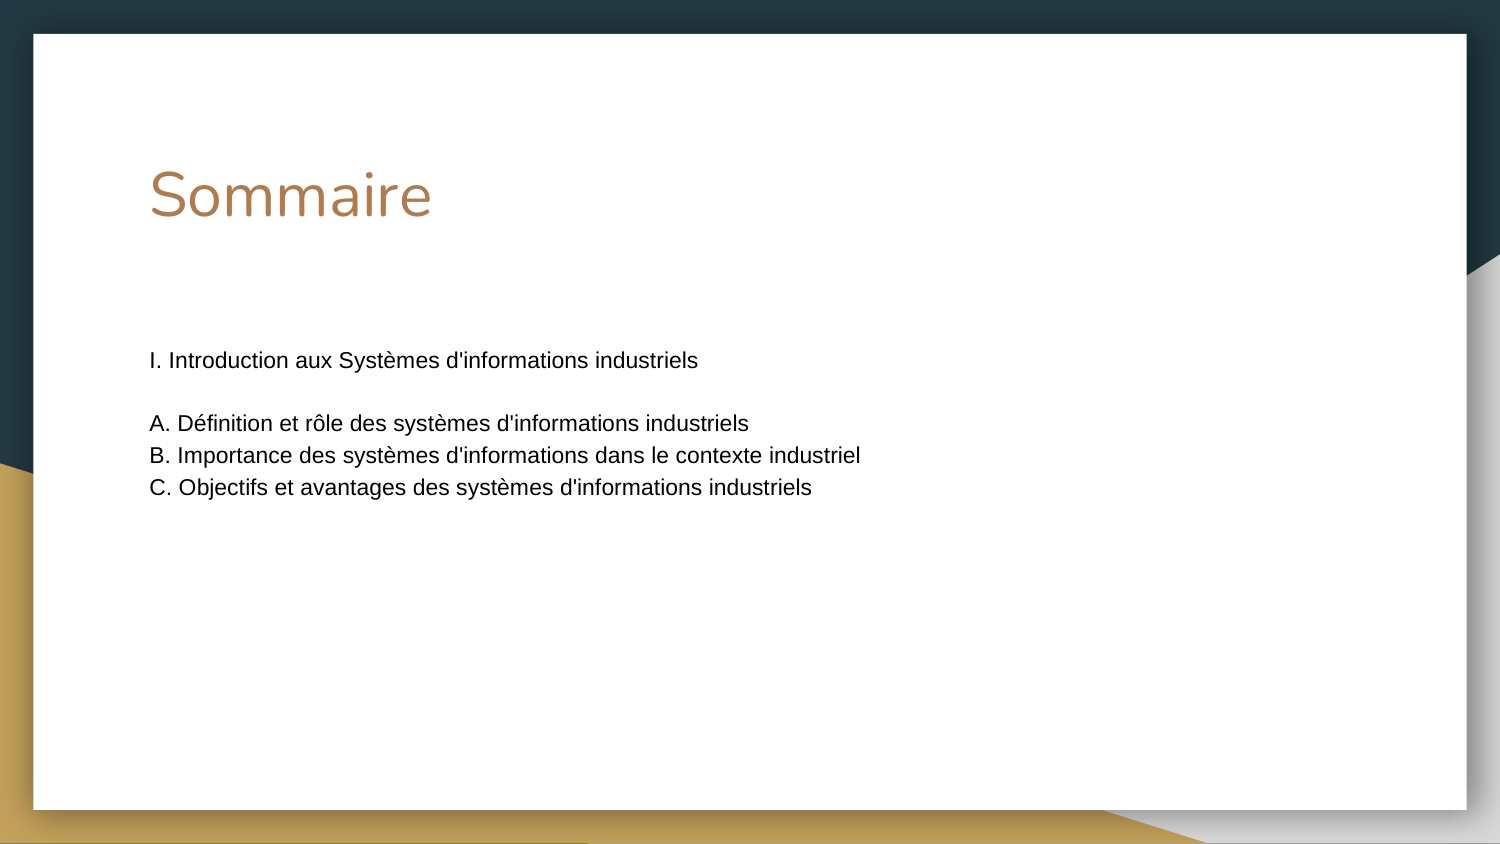

# Sommaire
I. Introduction aux Systèmes d'informations industriels

A. Définition et rôle des systèmes d'informations industriels
B. Importance des systèmes d'informations dans le contexte industriel
C. Objectifs et avantages des systèmes d'informations industriels